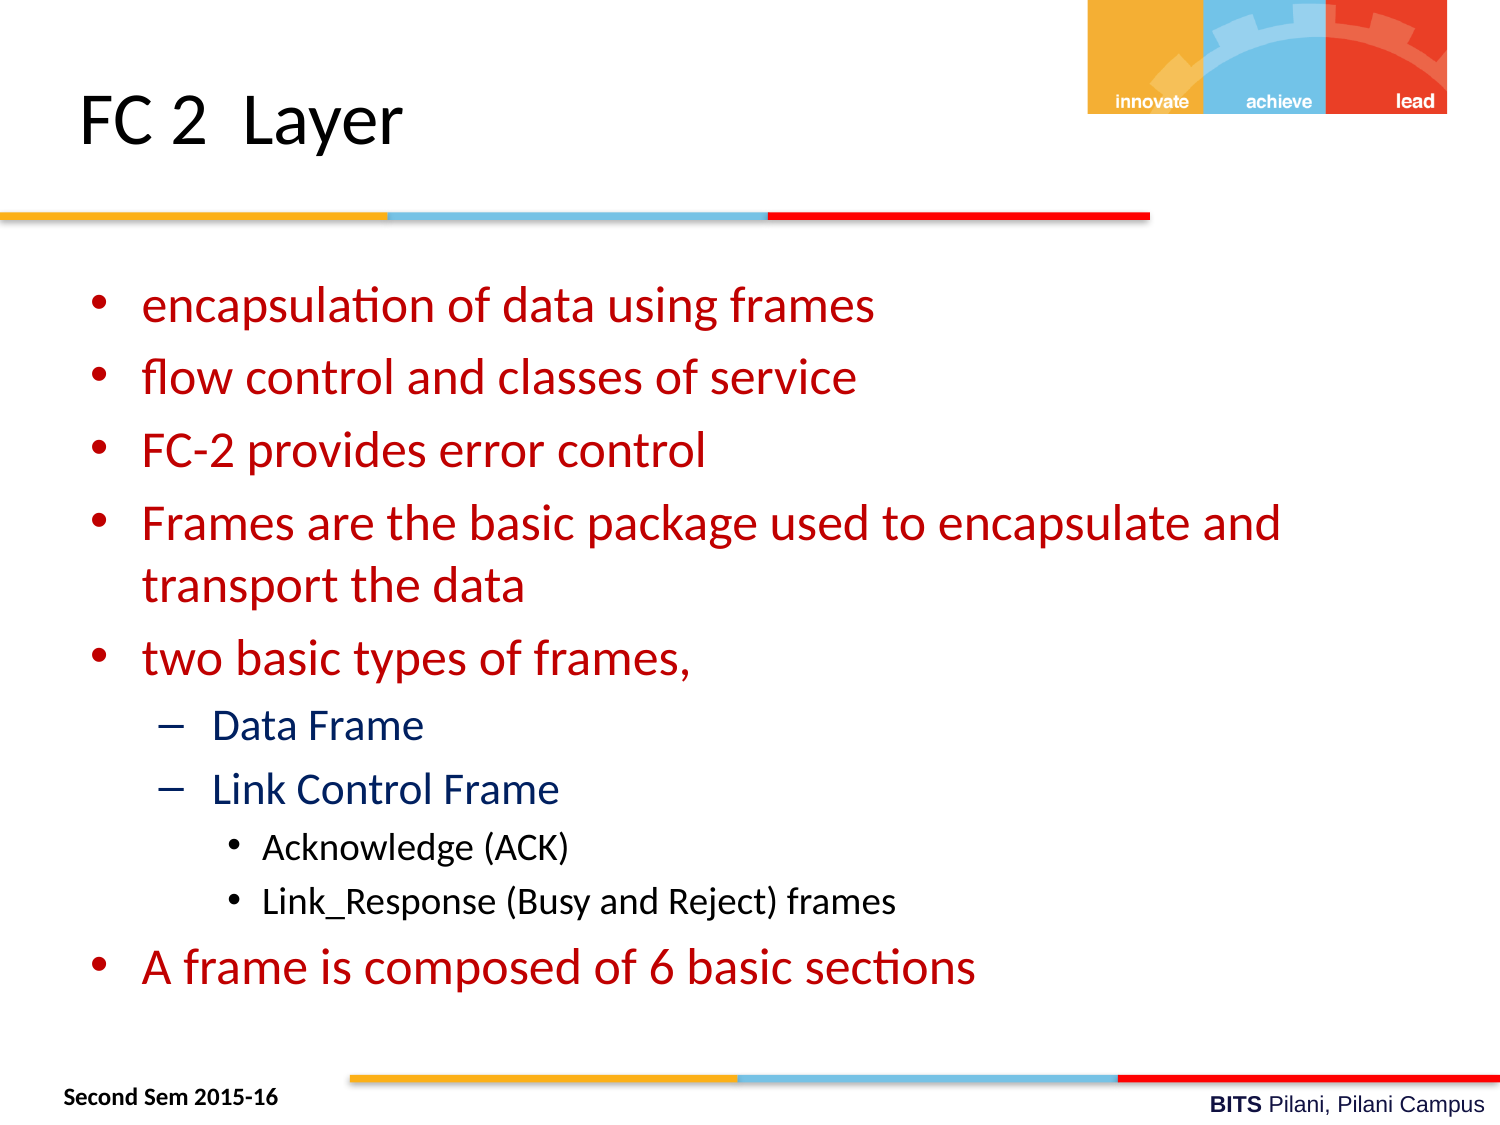

# FC 2  Layer
encapsulation of data using frames
flow control and classes of service
FC-2 provides error control
Frames are the basic package used to encapsulate and transport the data
two basic types of frames,
 Data Frame
 Link Control Frame
Acknowledge (ACK)
Link_Response (Busy and Reject) frames
A frame is composed of 6 basic sections